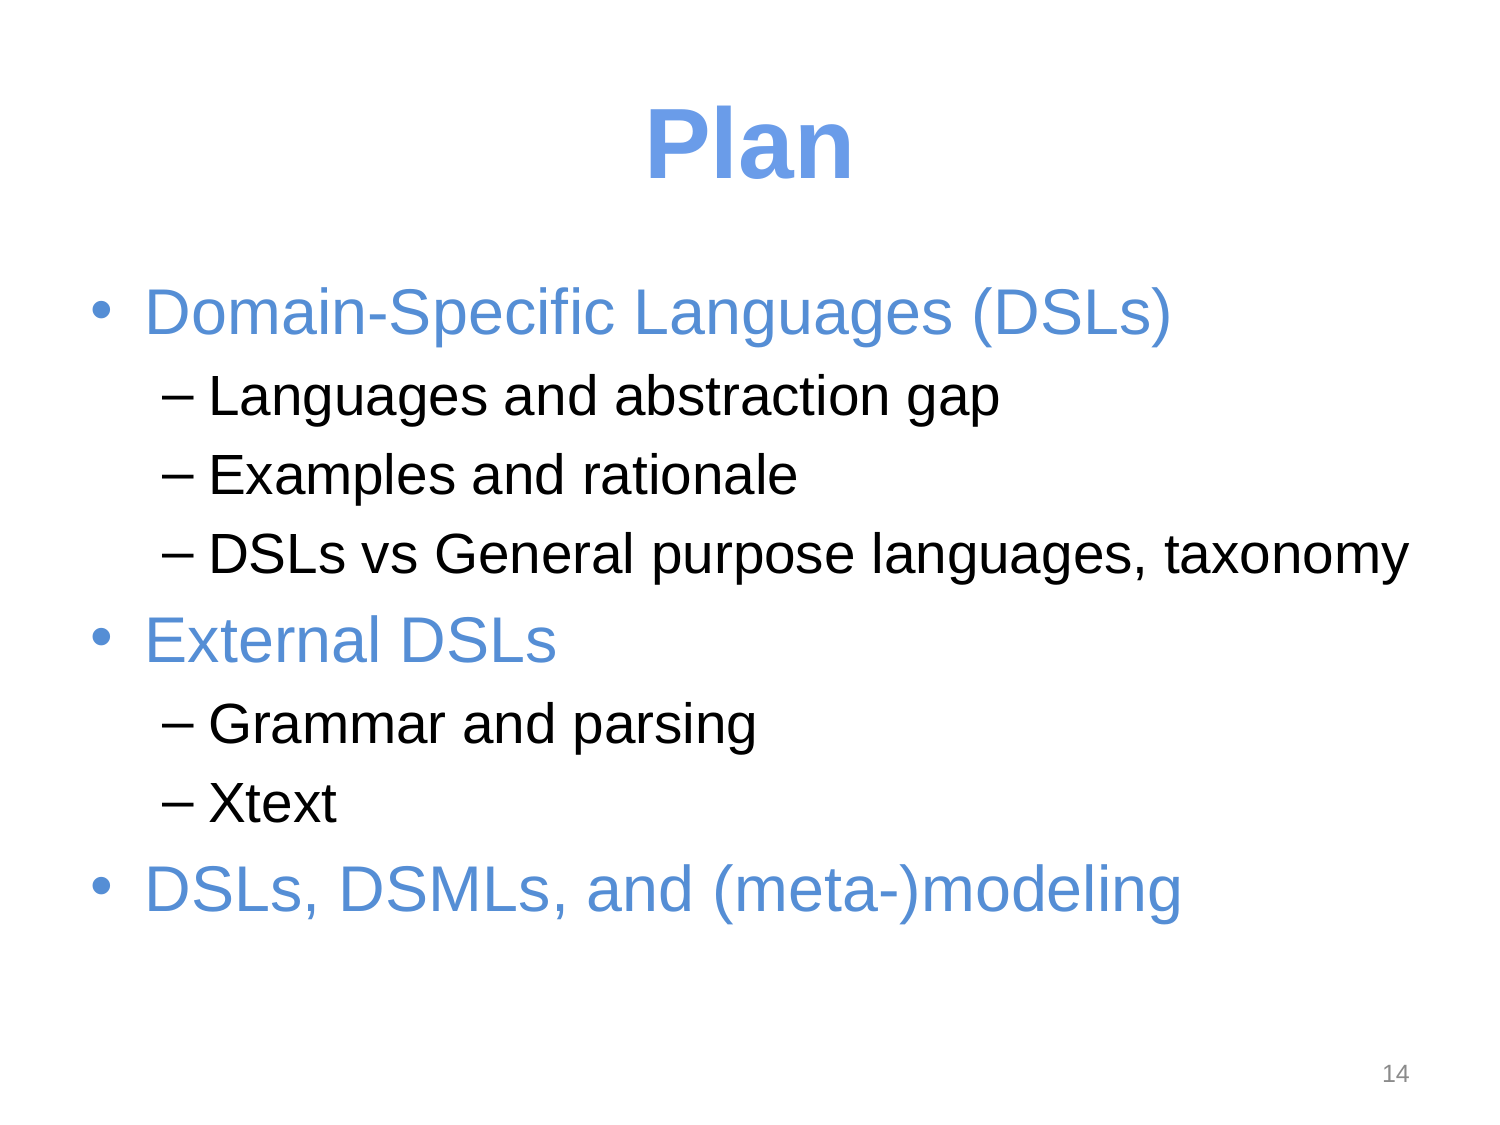

# Plan
Domain-Specific Languages (DSLs)
Languages and abstraction gap
Examples and rationale
DSLs vs General purpose languages, taxonomy
External DSLs
Grammar and parsing
Xtext
DSLs, DSMLs, and (meta-)modeling

14